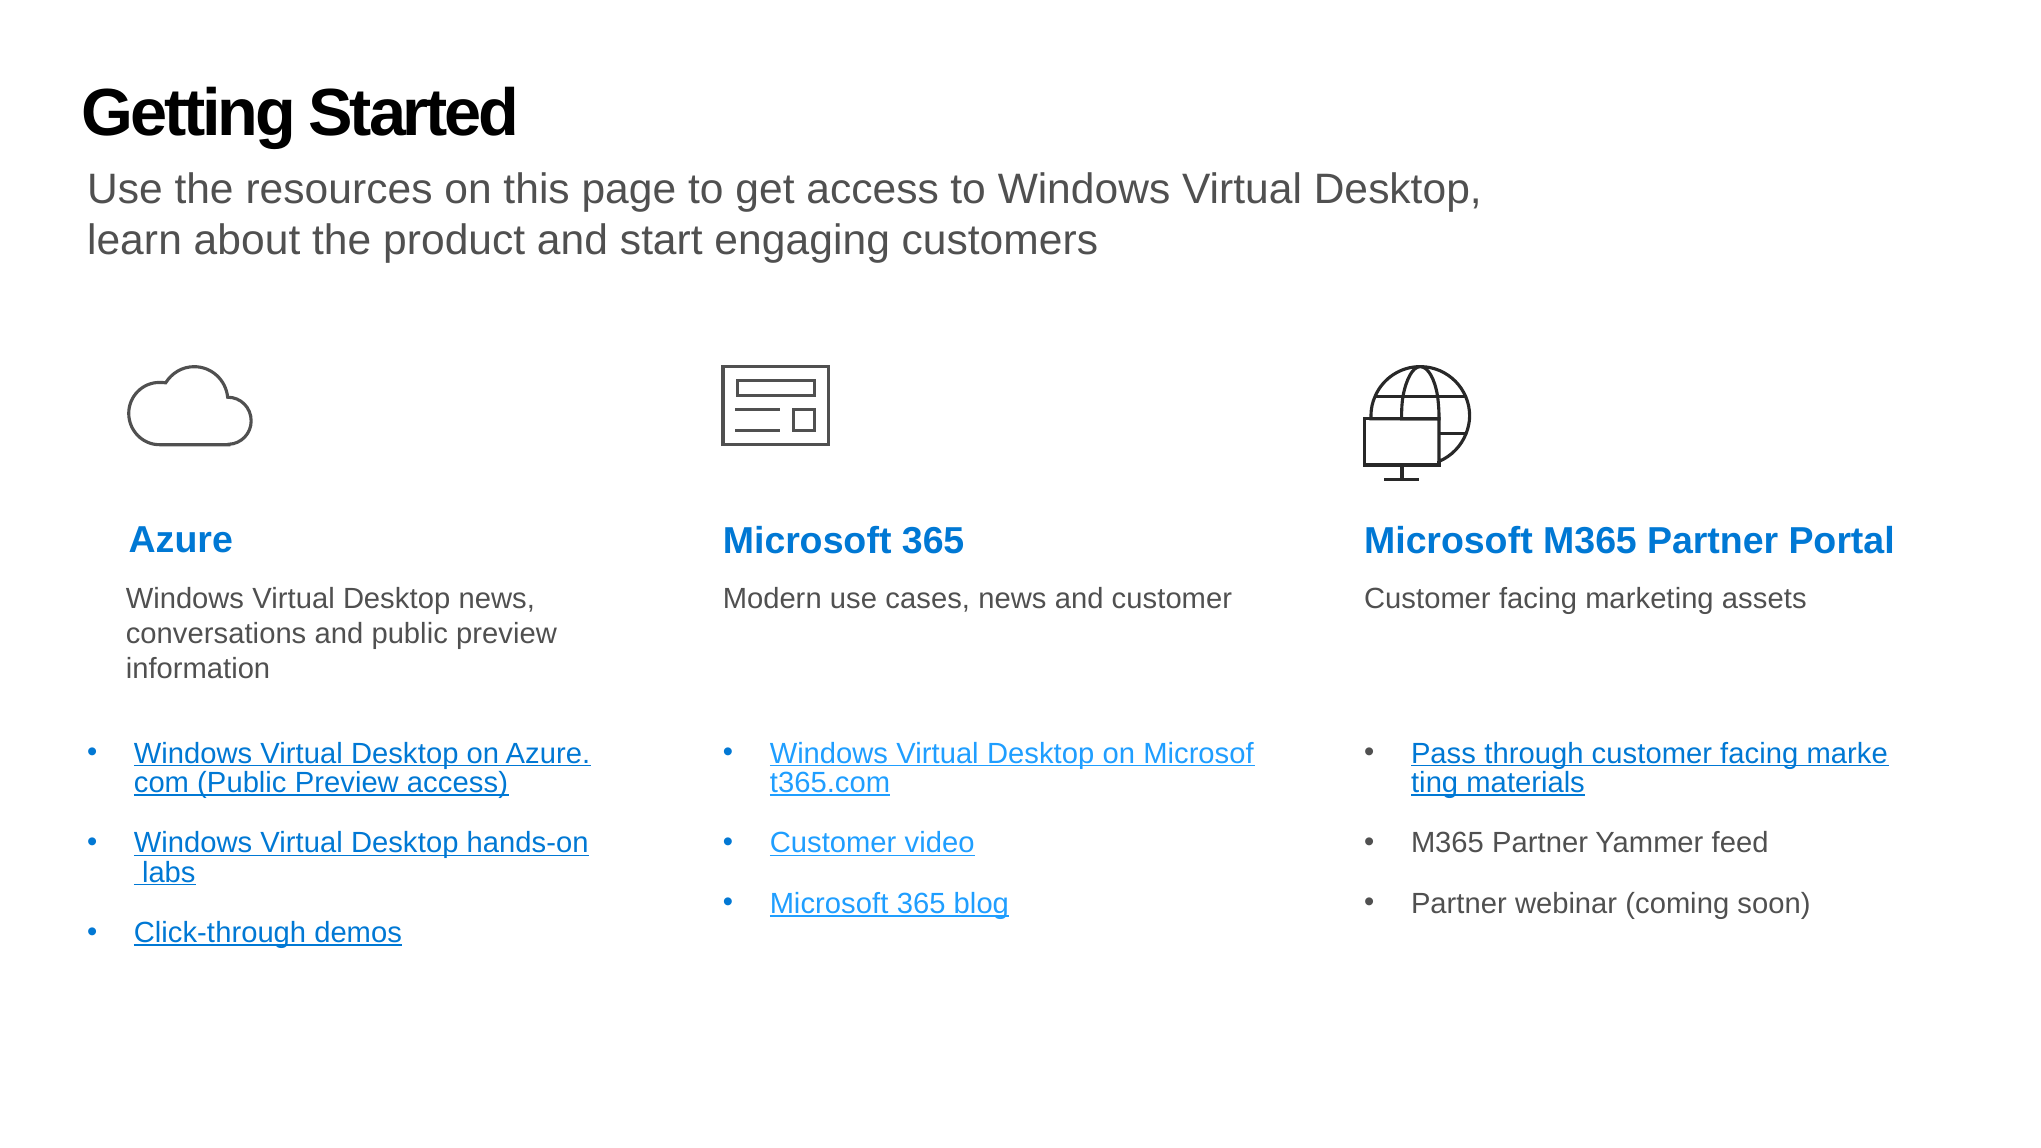

Getting Started
Use the resources on this page to get access to Windows Virtual Desktop,
learn about the product and start engaging customers

Azure
Microsoft 365
Microsoft M365 Partner Portal
Windows Virtual Desktop news, conversations and public preview information
Modern use cases, news and customer
Customer facing marketing assets
Windows Virtual Desktop on Azure.com (Public Preview access)
Windows Virtual Desktop hands-on labs
Click-through demos
Windows Virtual Desktop on Microsoft365.com
Customer video
Microsoft 365 blog

Pass through customer facing marketing materials
M365 Partner Yammer feed
Partner webinar (coming soon)